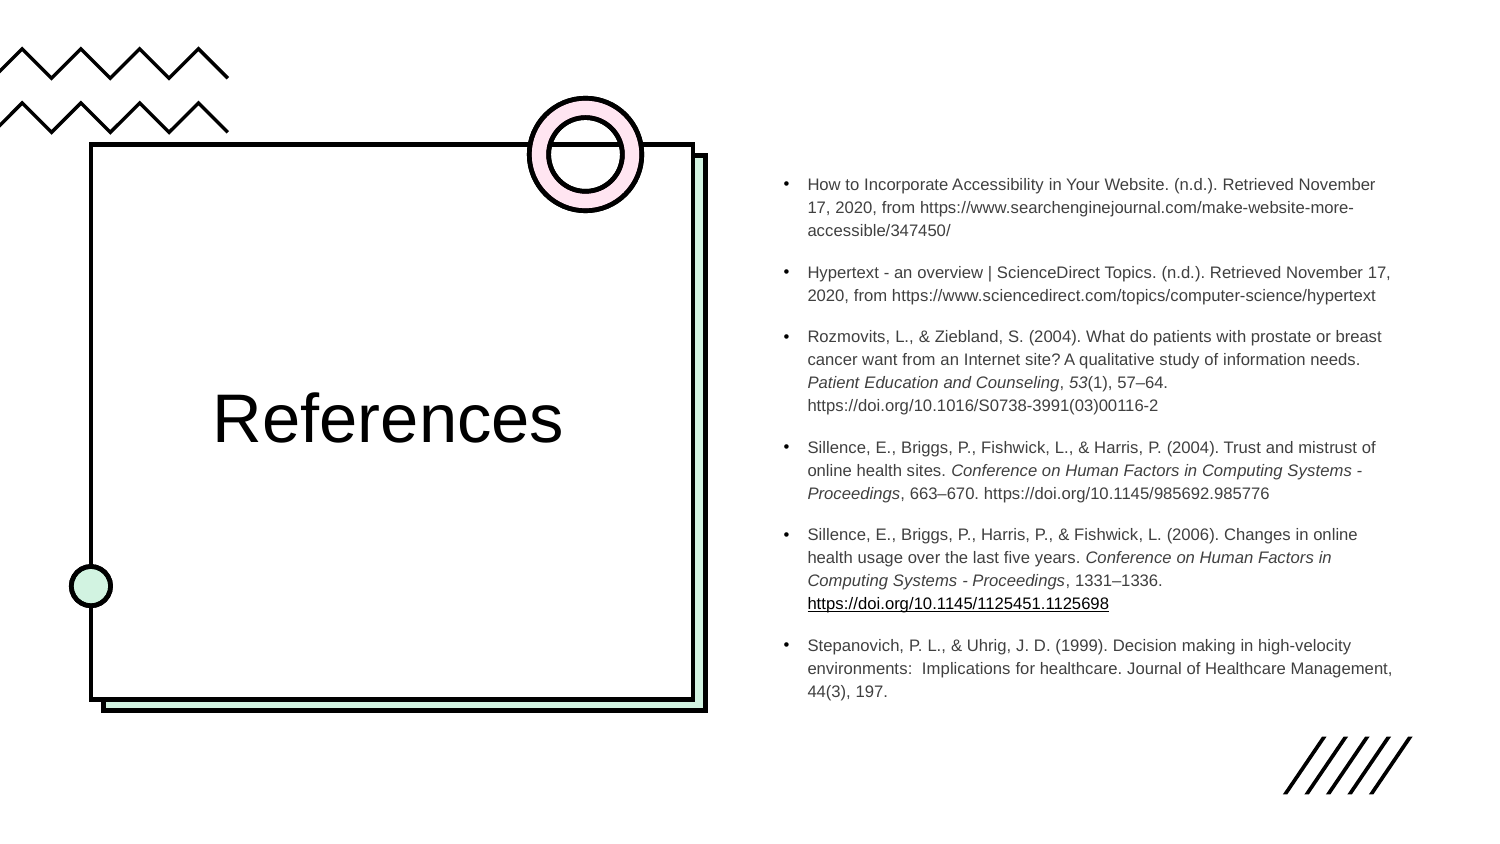

# References
How to Incorporate Accessibility in Your Website. (n.d.). Retrieved November 17, 2020, from https://www.searchenginejournal.com/make-website-more-accessible/347450/
Hypertext - an overview | ScienceDirect Topics. (n.d.). Retrieved November 17, 2020, from https://www.sciencedirect.com/topics/computer-science/hypertext
Rozmovits, L., & Ziebland, S. (2004). What do patients with prostate or breast cancer want from an Internet site? A qualitative study of information needs. Patient Education and Counseling, 53(1), 57–64. https://doi.org/10.1016/S0738-3991(03)00116-2
Sillence, E., Briggs, P., Fishwick, L., & Harris, P. (2004). Trust and mistrust of online health sites. Conference on Human Factors in Computing Systems - Proceedings, 663–670. https://doi.org/10.1145/985692.985776
Sillence, E., Briggs, P., Harris, P., & Fishwick, L. (2006). Changes in online health usage over the last five years. Conference on Human Factors in Computing Systems - Proceedings, 1331–1336. https://doi.org/10.1145/1125451.1125698
Stepanovich, P. L., & Uhrig, J. D. (1999). Decision making in high-velocity environments:  Implications for healthcare. Journal of Healthcare Management, 44(3), 197.